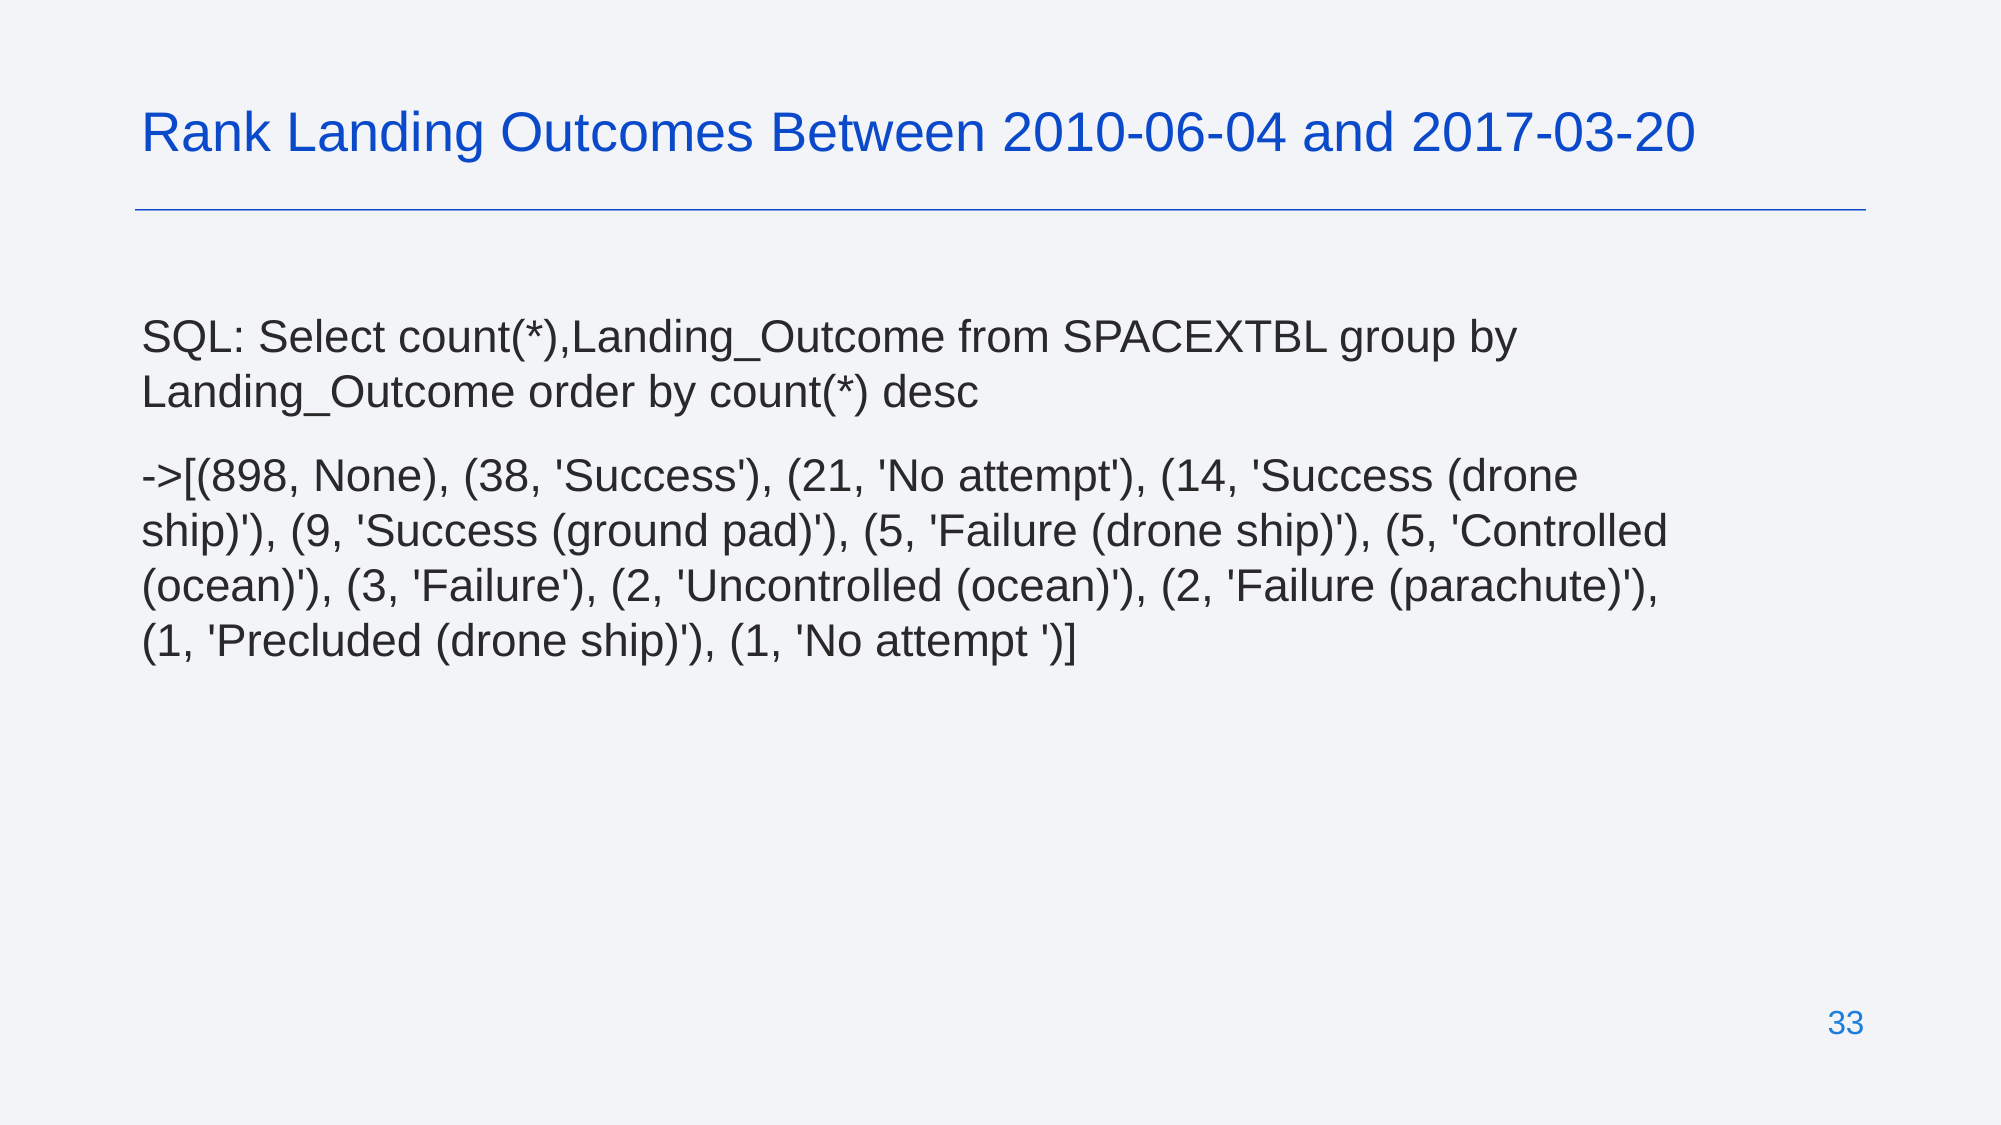

Rank Landing Outcomes Between 2010-06-04 and 2017-03-20
SQL: Select count(*),Landing_Outcome from SPACEXTBL group by Landing_Outcome order by count(*) desc
->[(898, None), (38, 'Success'), (21, 'No attempt'), (14, 'Success (drone ship)'), (9, 'Success (ground pad)'), (5, 'Failure (drone ship)'), (5, 'Controlled (ocean)'), (3, 'Failure'), (2, 'Uncontrolled (ocean)'), (2, 'Failure (parachute)'), (1, 'Precluded (drone ship)'), (1, 'No attempt ')]

33